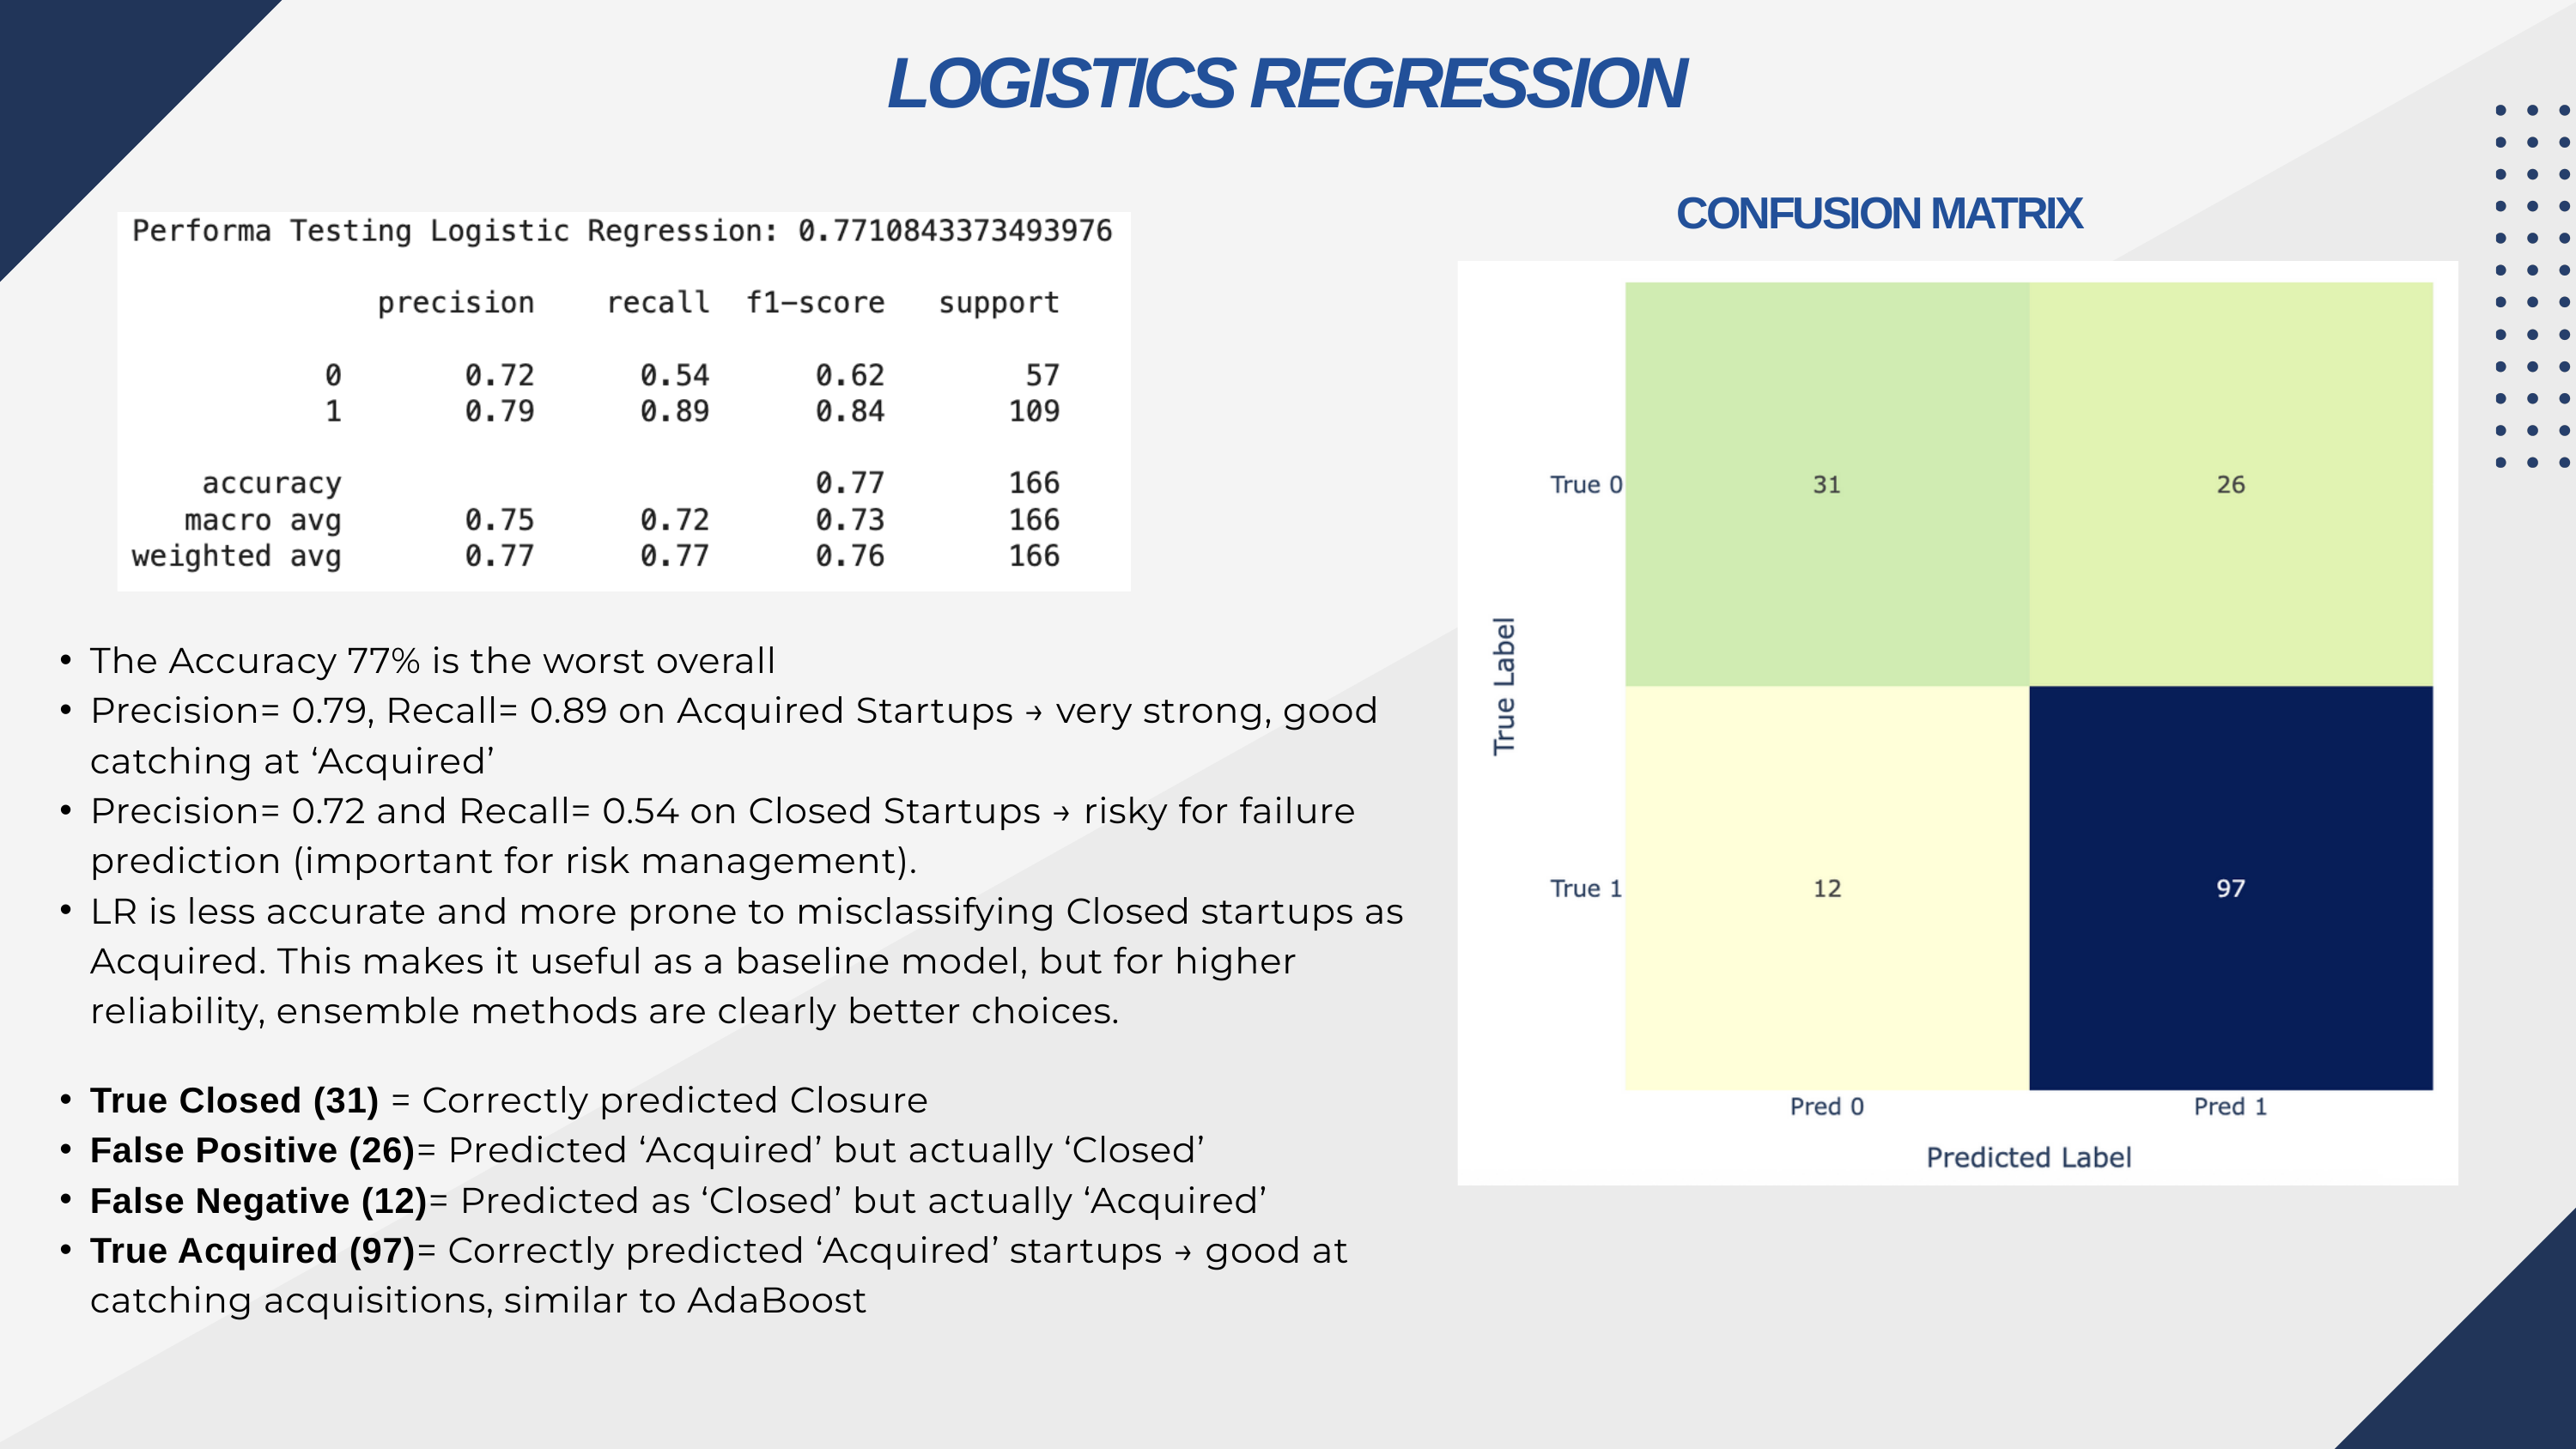

LOGISTICS REGRESSION

CONFUSION MATRIX

The Accuracy 77% is the worst overall
Precision= 0.79, Recall= 0.89 on Acquired Startups → very strong, good catching at ‘Acquired’
Precision= 0.72 and Recall= 0.54 on Closed Startups → risky for failure prediction (important for risk management).
LR is less accurate and more prone to misclassifying Closed startups as Acquired. This makes it useful as a baseline model, but for higher reliability, ensemble methods are clearly better choices.
True Closed (31) = Correctly predicted Closure
False Positive (26)= Predicted ‘Acquired’ but actually ‘Closed’
False Negative (12)= Predicted as ‘Closed’ but actually ‘Acquired’
True Acquired (97)= Correctly predicted ‘Acquired’ startups → good at catching acquisitions, similar to AdaBoost